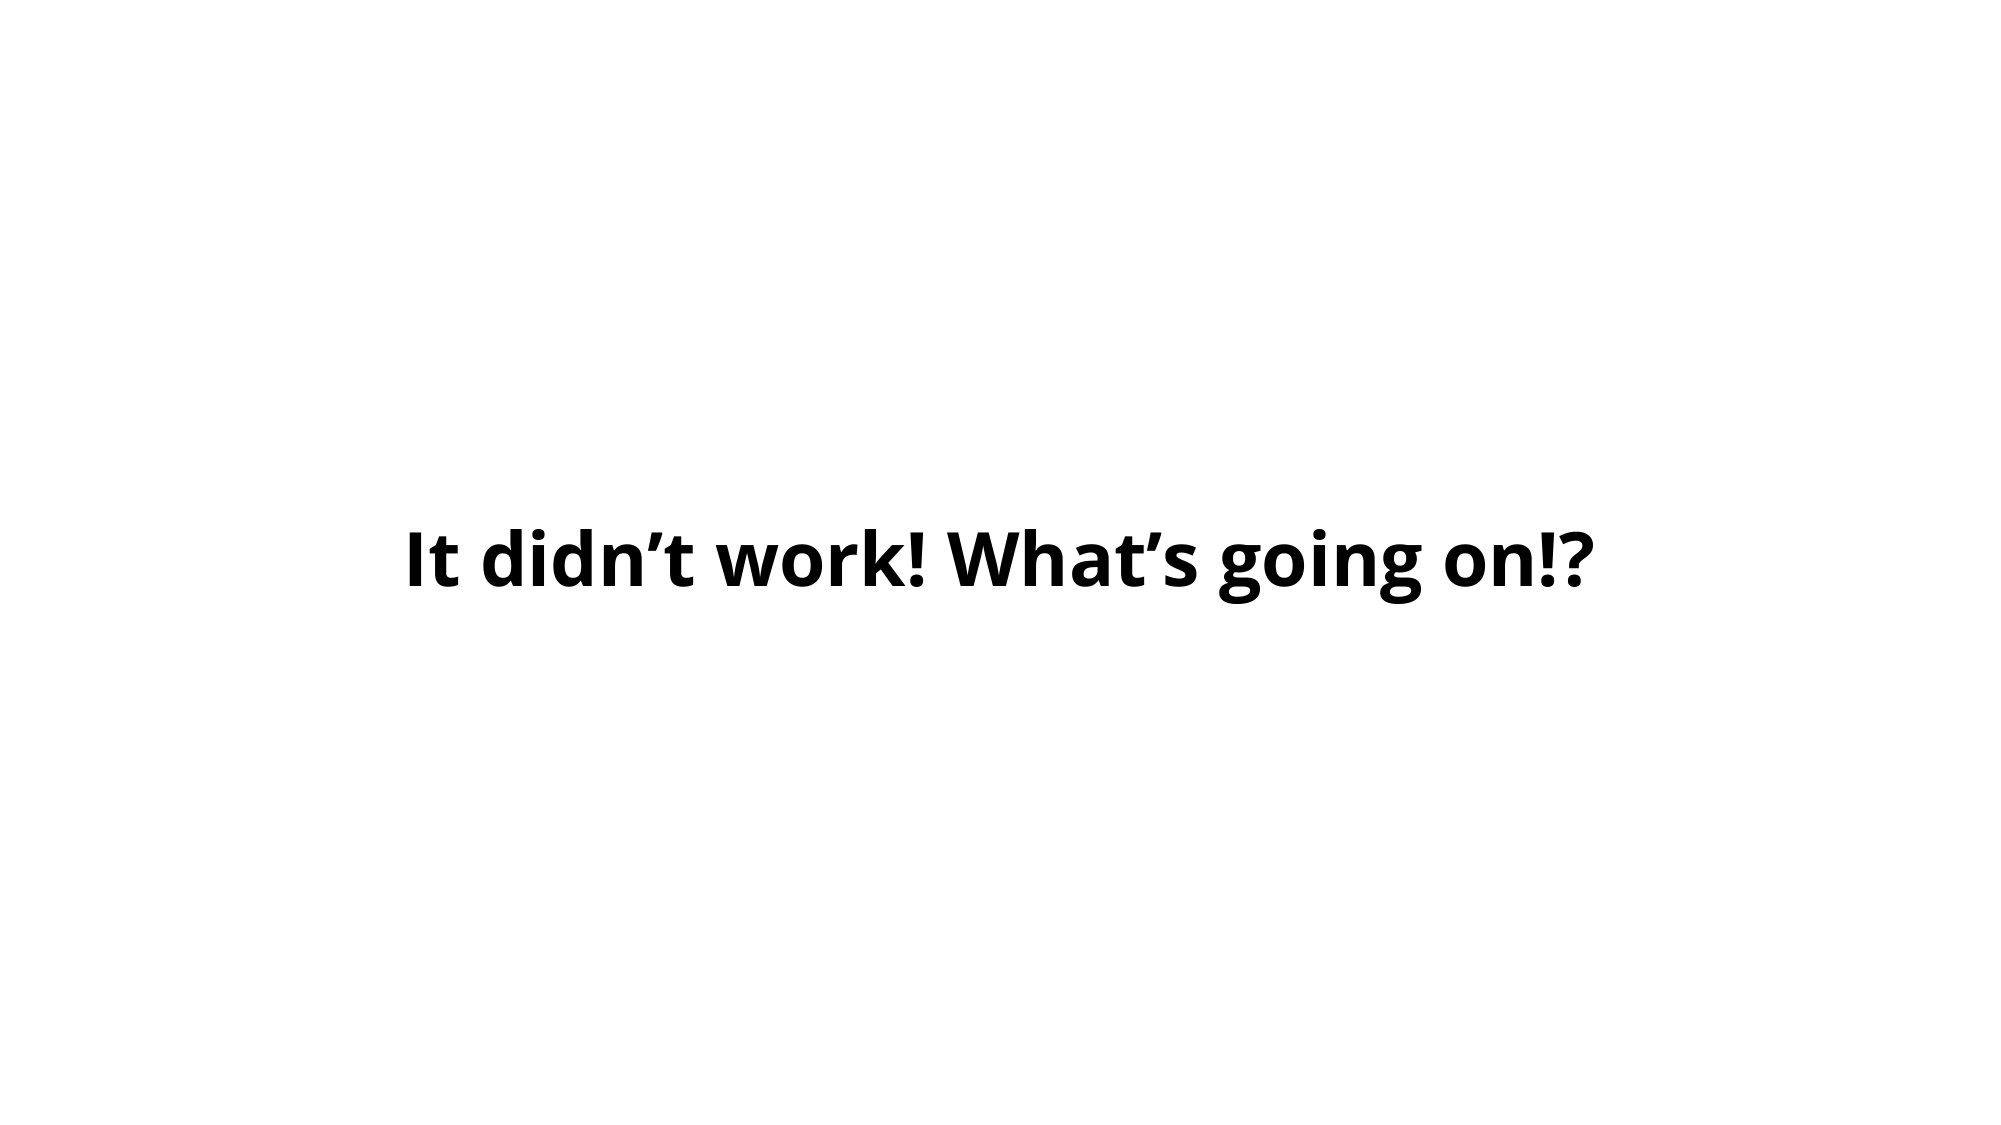

# It didn’t work! What’s going on!?